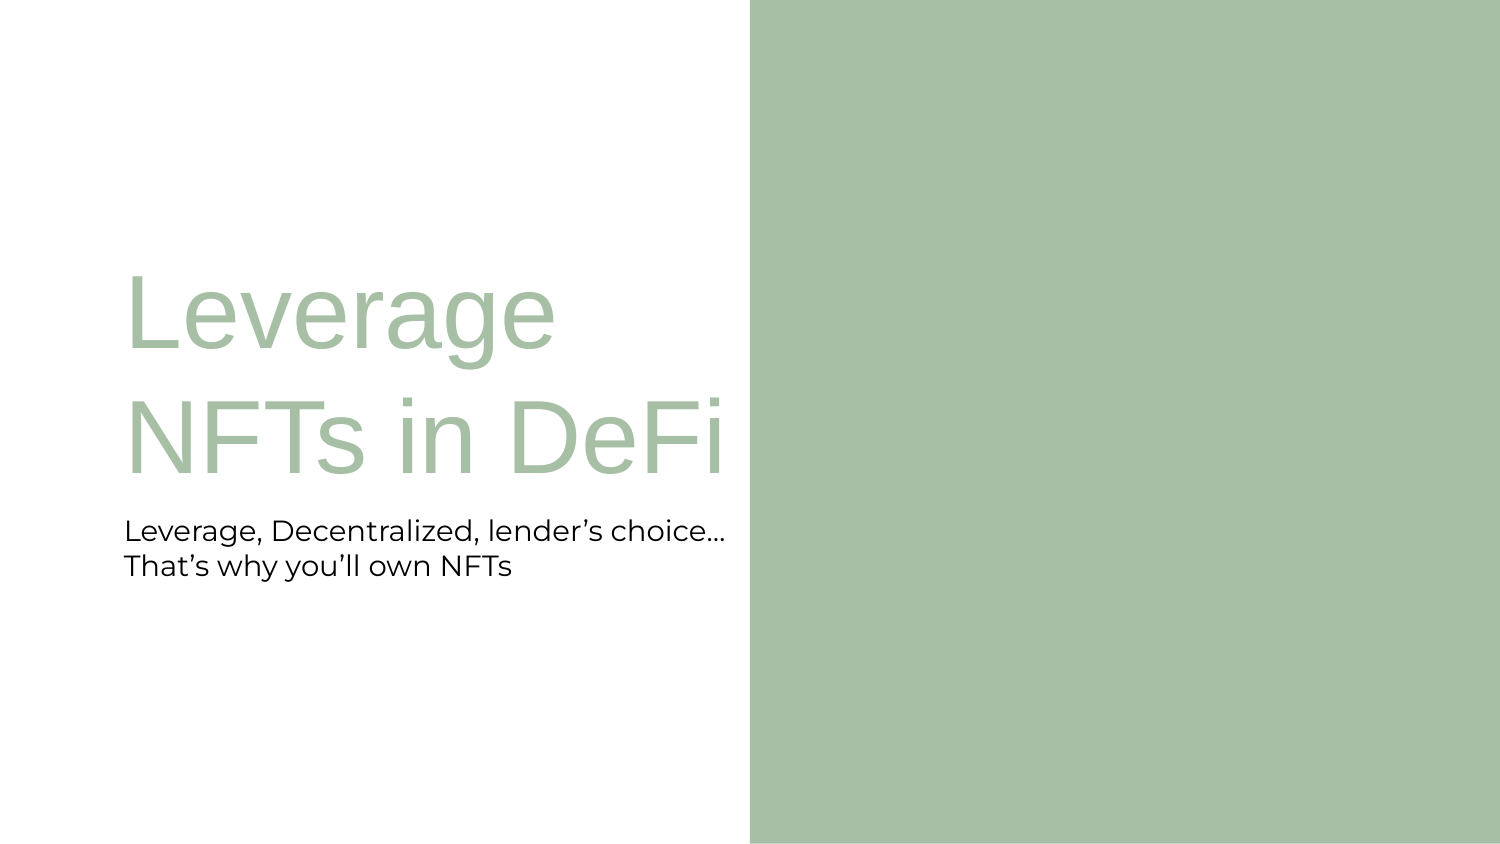

# Leverage NFTs in DeFi
Leverage, Decentralized, lender’s choice…
That’s why you’ll own NFTs